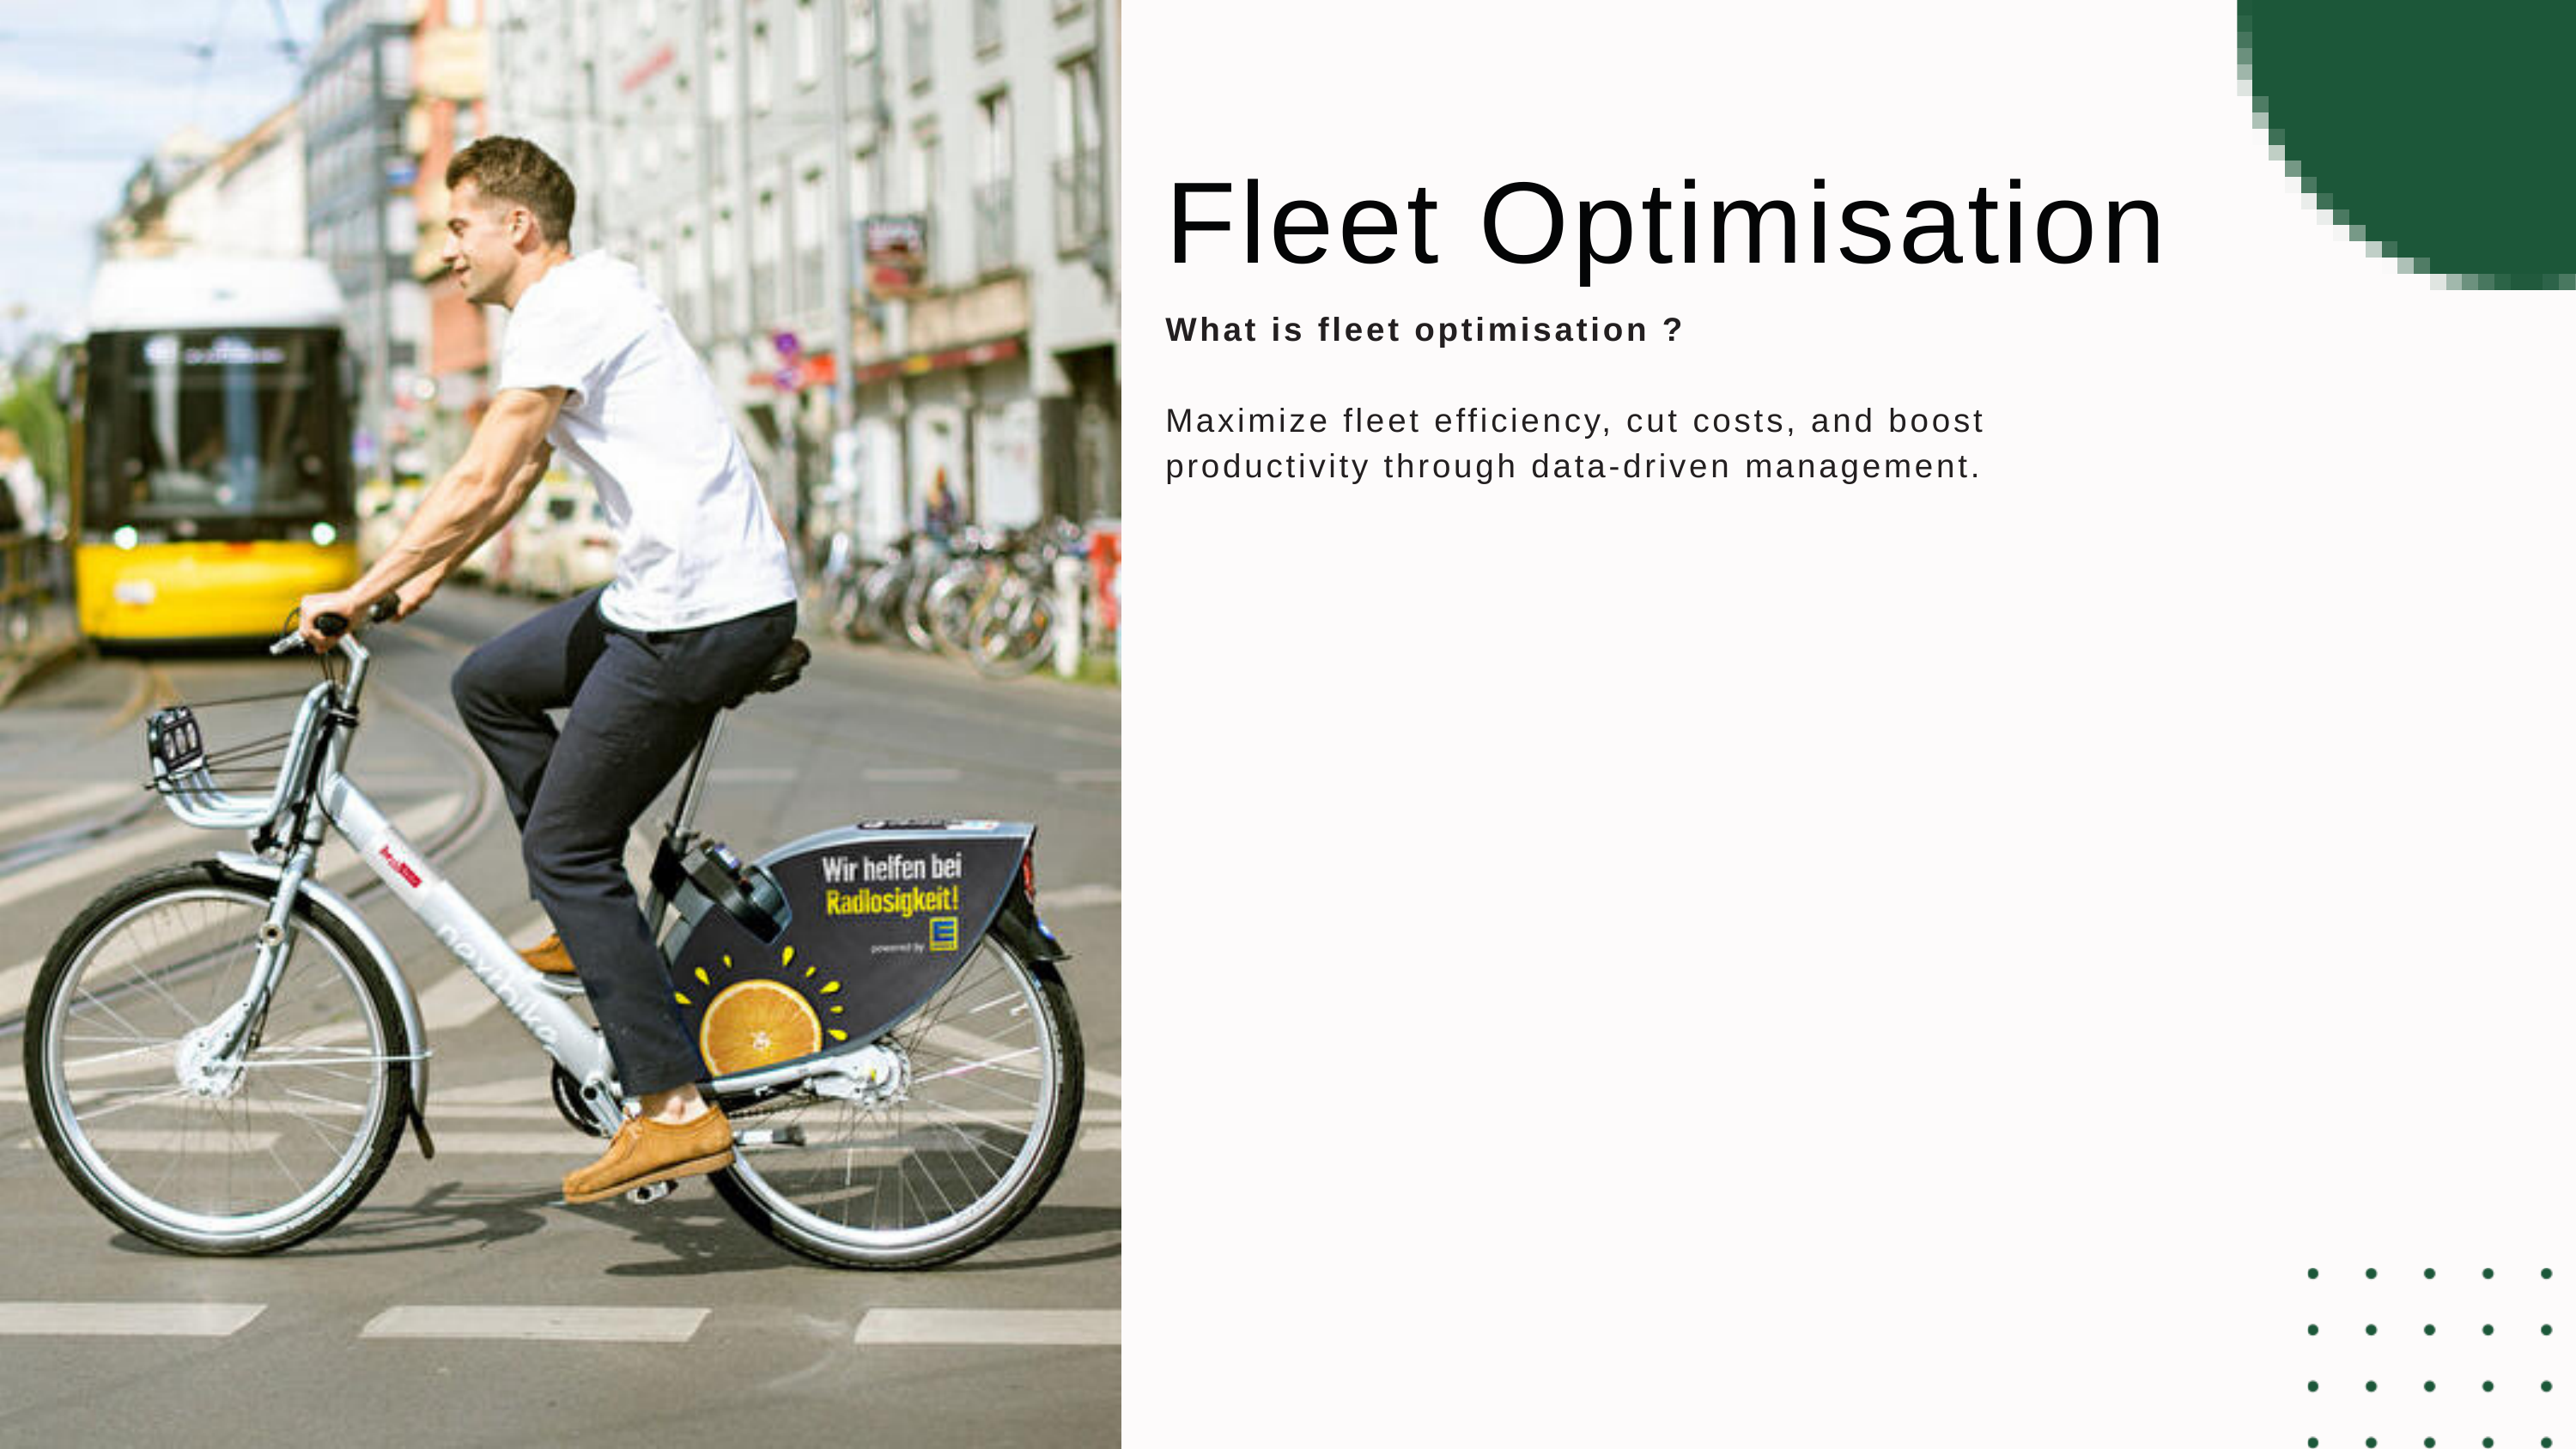

Fleet Optimisation
What is fleet optimisation ?

Maximize fleet efficiency, cut costs, and boost productivity through data-driven management.